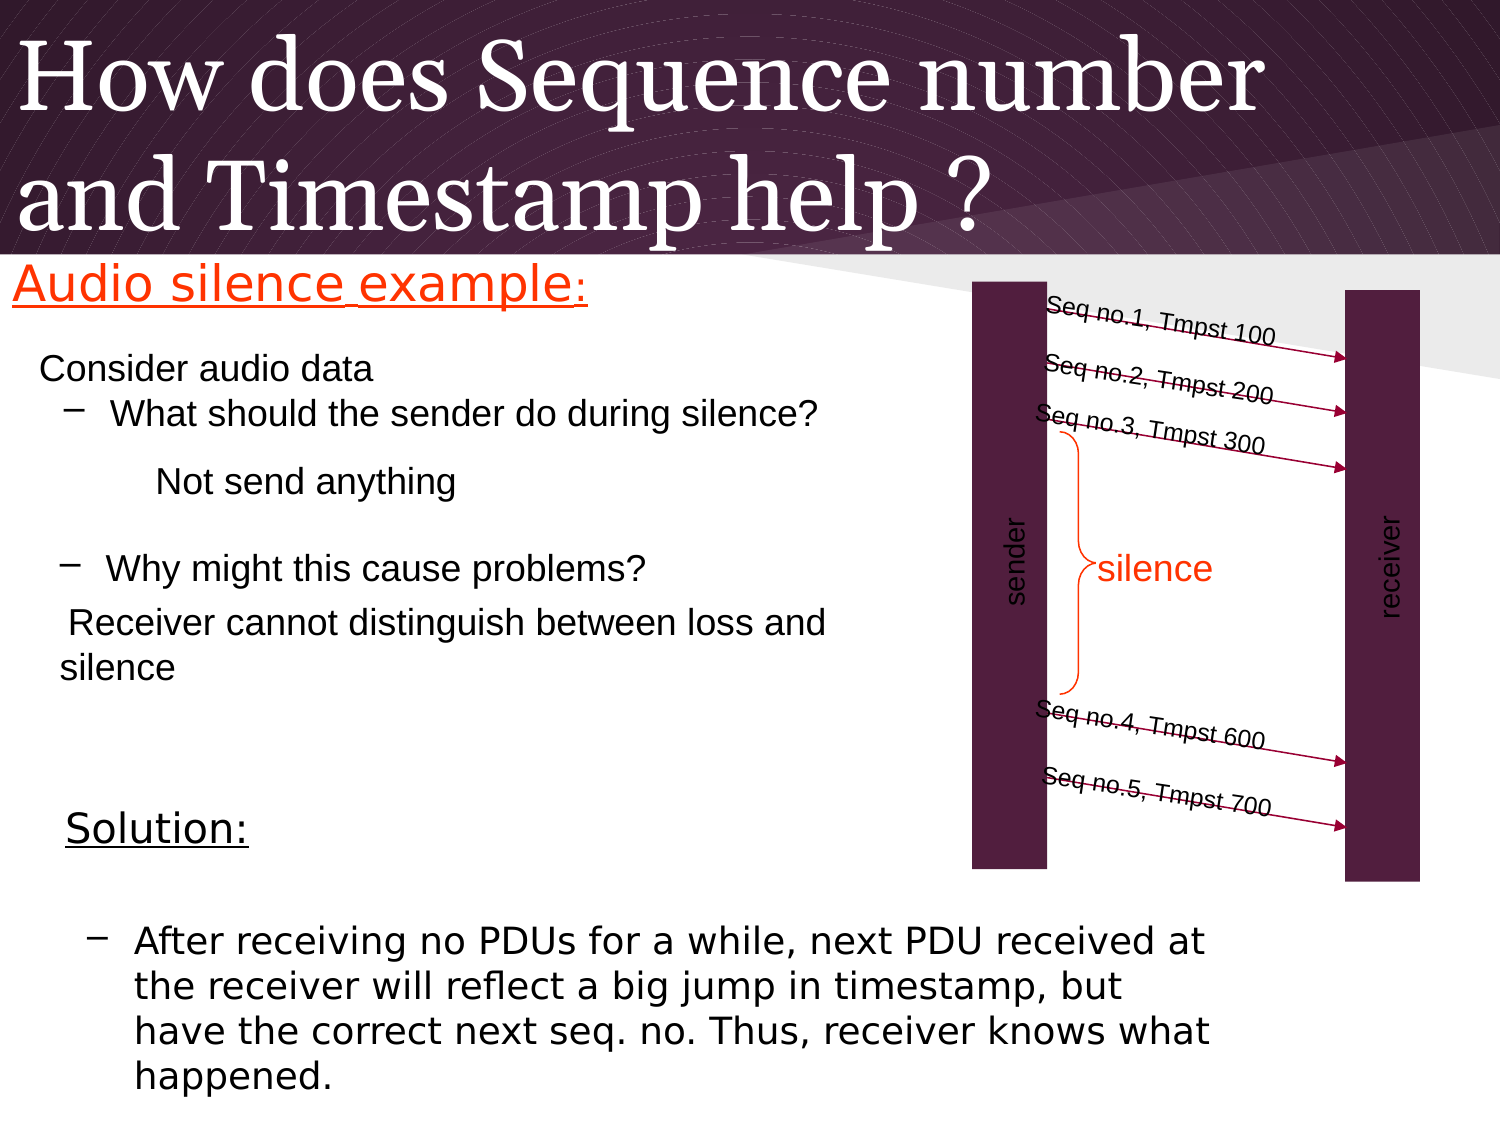

How does Sequence number and Timestamp help ?
Audio silence example:

sender
receiver

Seq no.1, Tmpst 100
Seq no.2, Tmpst 200
Seq no.3, Tmpst 300
Seq no.4, Tmpst 600
Seq no.5, Tmpst 700
 Consider audio data
 What should the sender do during silence?

silence
 Not send anything
 Why might this cause problems?

 Receiver cannot distinguish between loss and silence

    Solution:

After receiving no PDUs for a while, next PDU received at the receiver will reflect a big jump in timestamp, but have the correct next seq. no. Thus, receiver knows what happened.